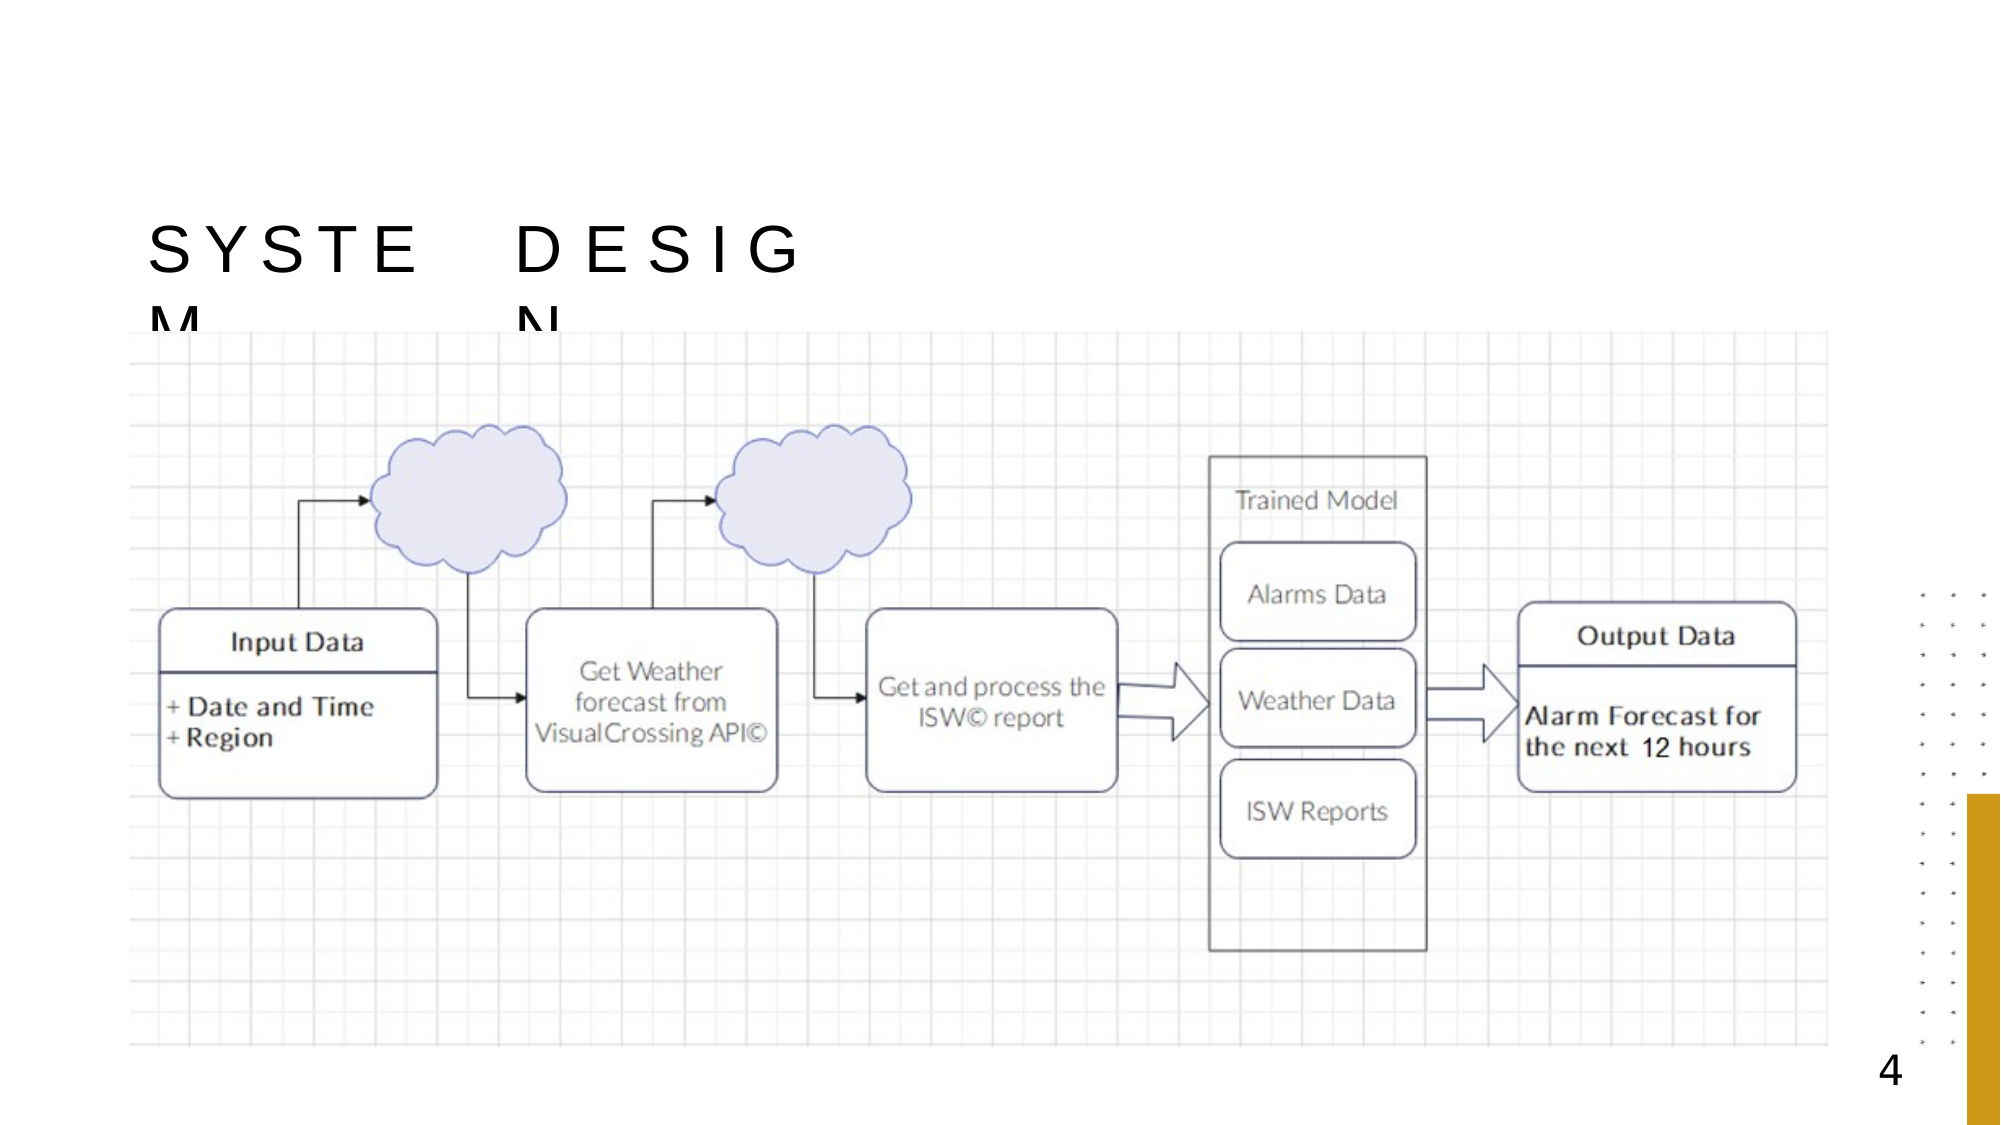

S Y S T E M
# D E S I G N .

4